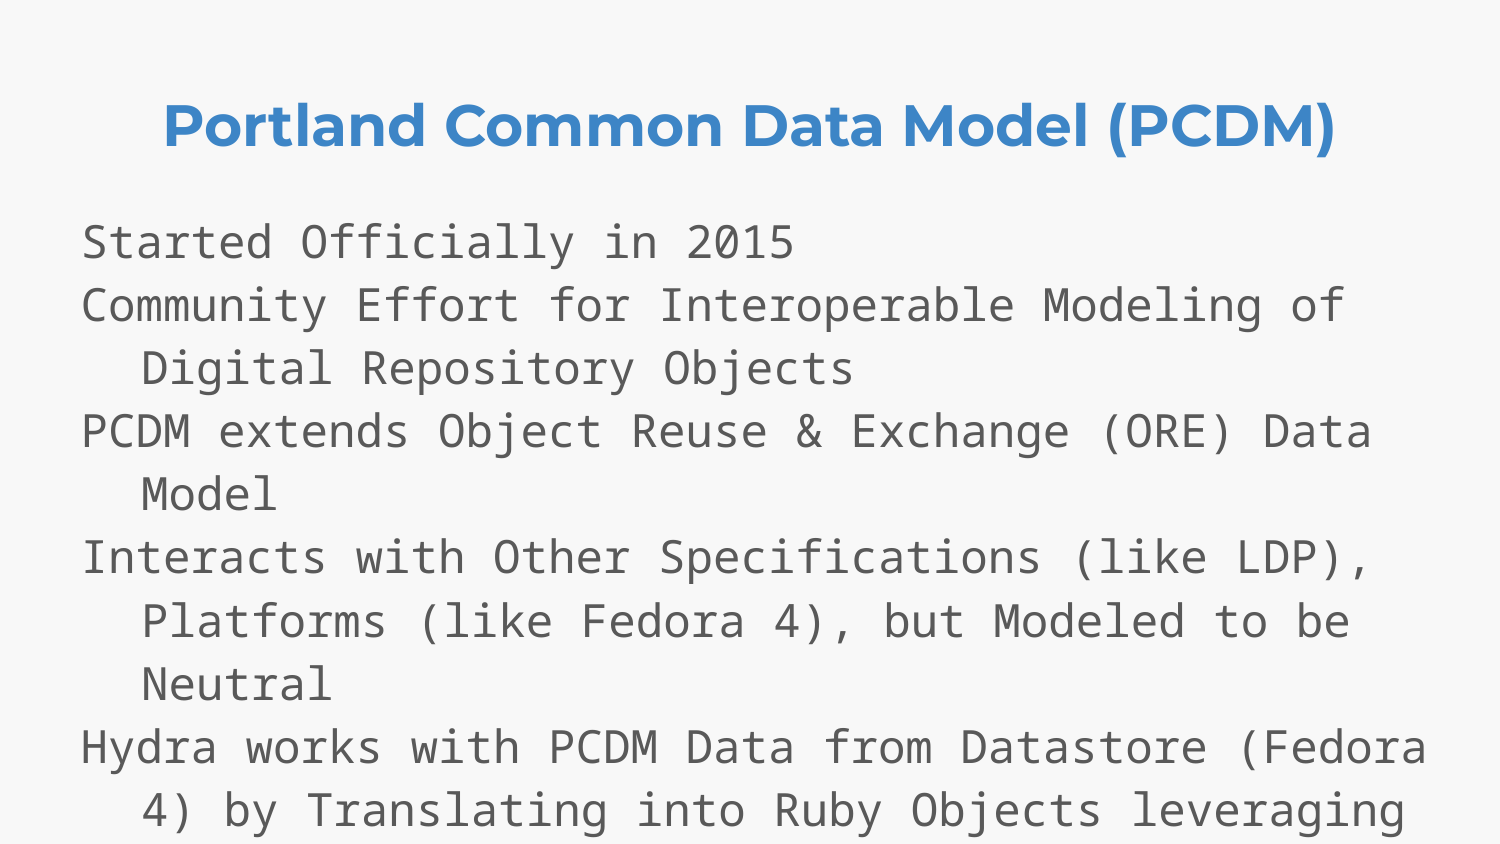

# Portland Common Data Model (PCDM)
Started Officially in 2015
Community Effort for Interoperable Modeling of Digital Repository Objects
PCDM extends Object Reuse & Exchange (ORE) Data Model
Interacts with Other Specifications (like LDP), Platforms (like Fedora 4), but Modeled to be Neutral
Hydra works with PCDM Data from Datastore (Fedora 4) by Translating into Ruby Objects leveraging ActiveFedora